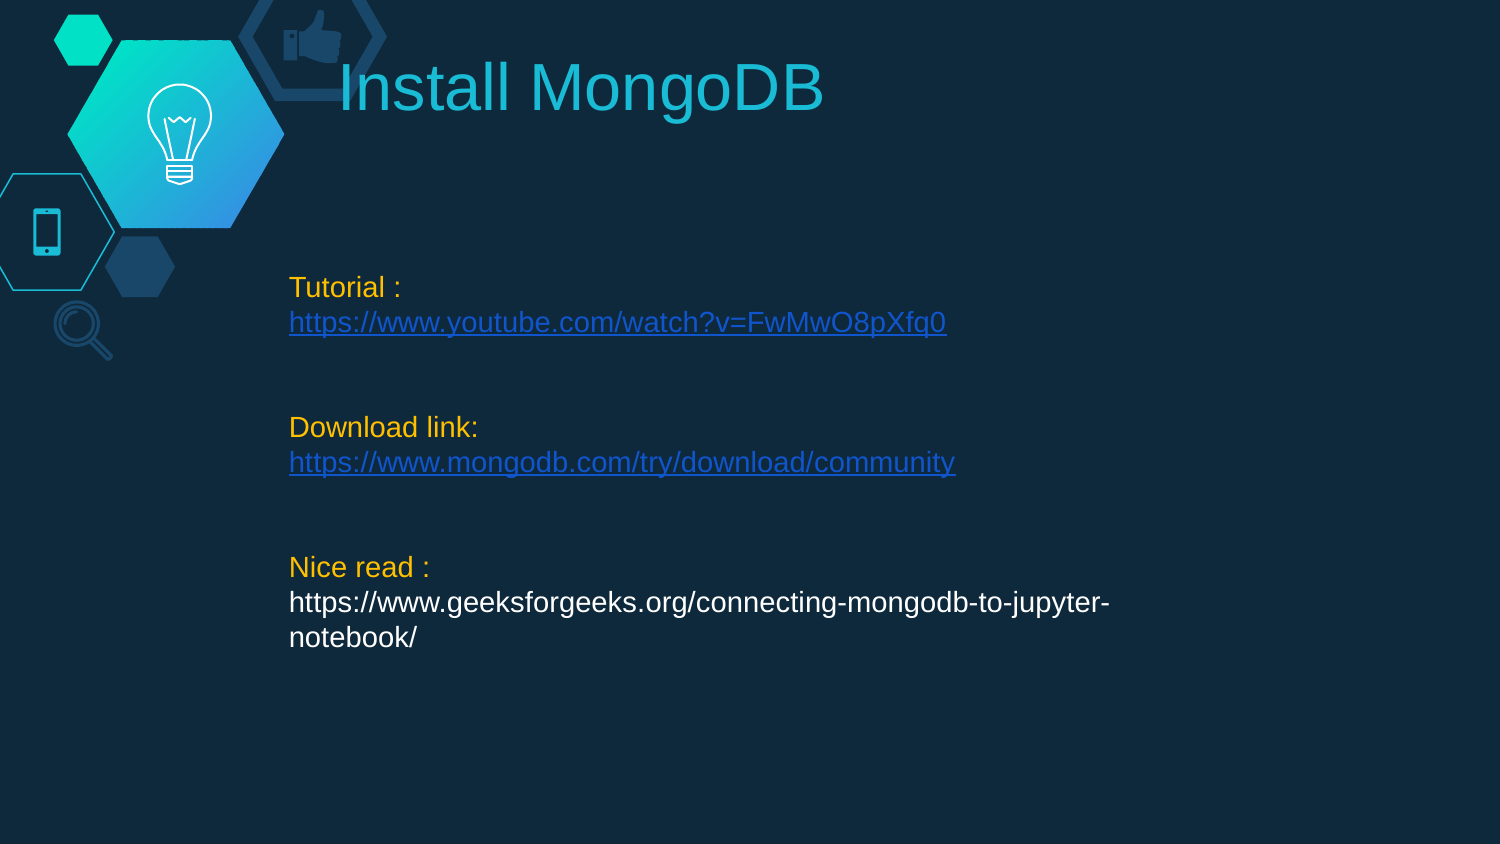

# Install MongoDB
Tutorial :
https://www.youtube.com/watch?v=FwMwO8pXfq0

Download link:
https://www.mongodb.com/try/download/community

Nice read :
https://www.geeksforgeeks.org/connecting-mongodb-to-jupyter-notebook/